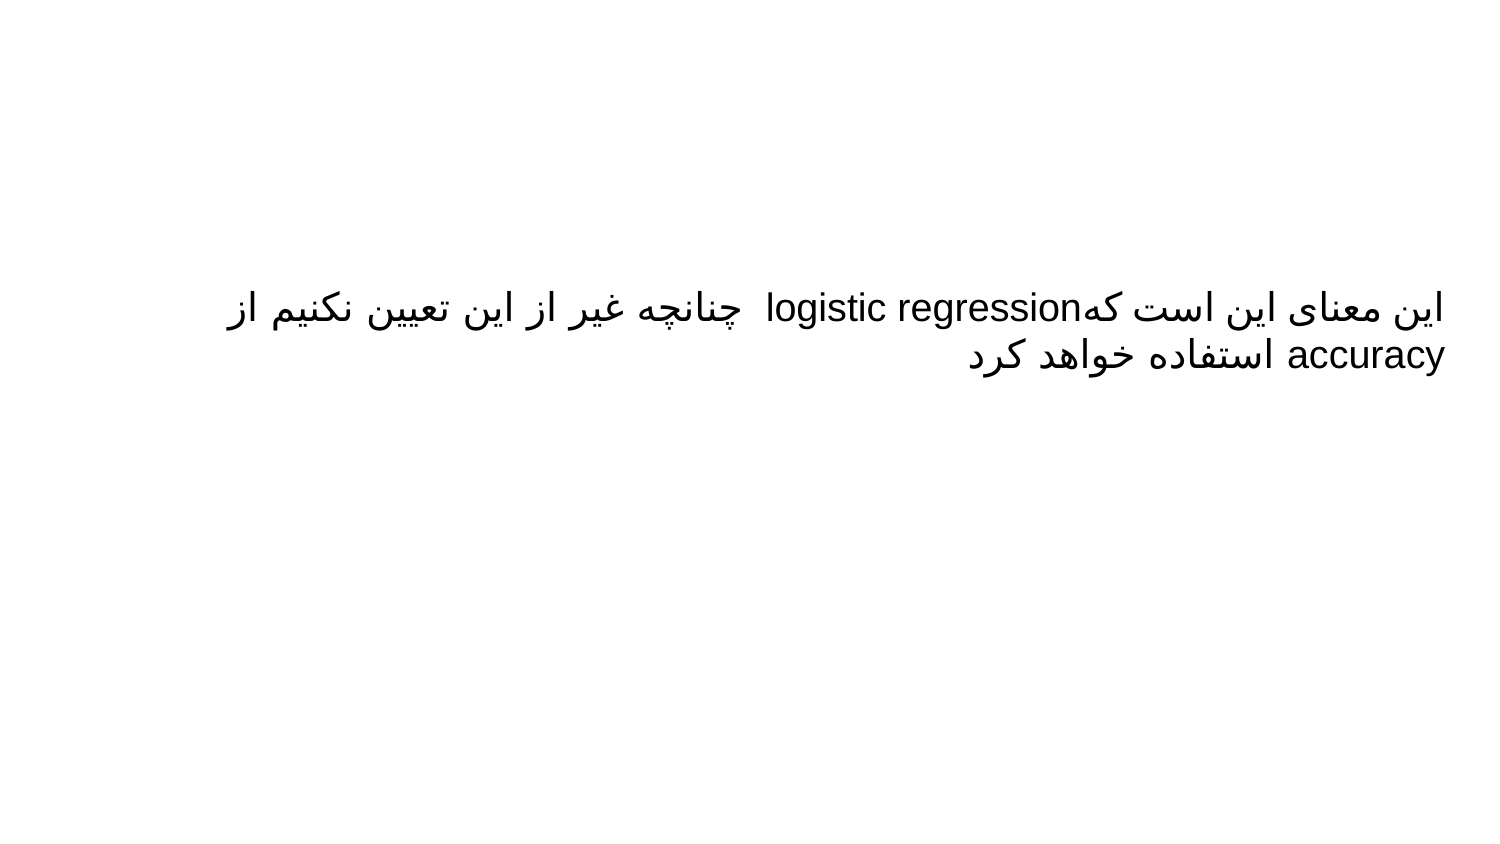

# این معنای این است کهlogistic regression  چنانچه غیر از این تعیین نکنیم از accuracy استفاده خواهد کرد